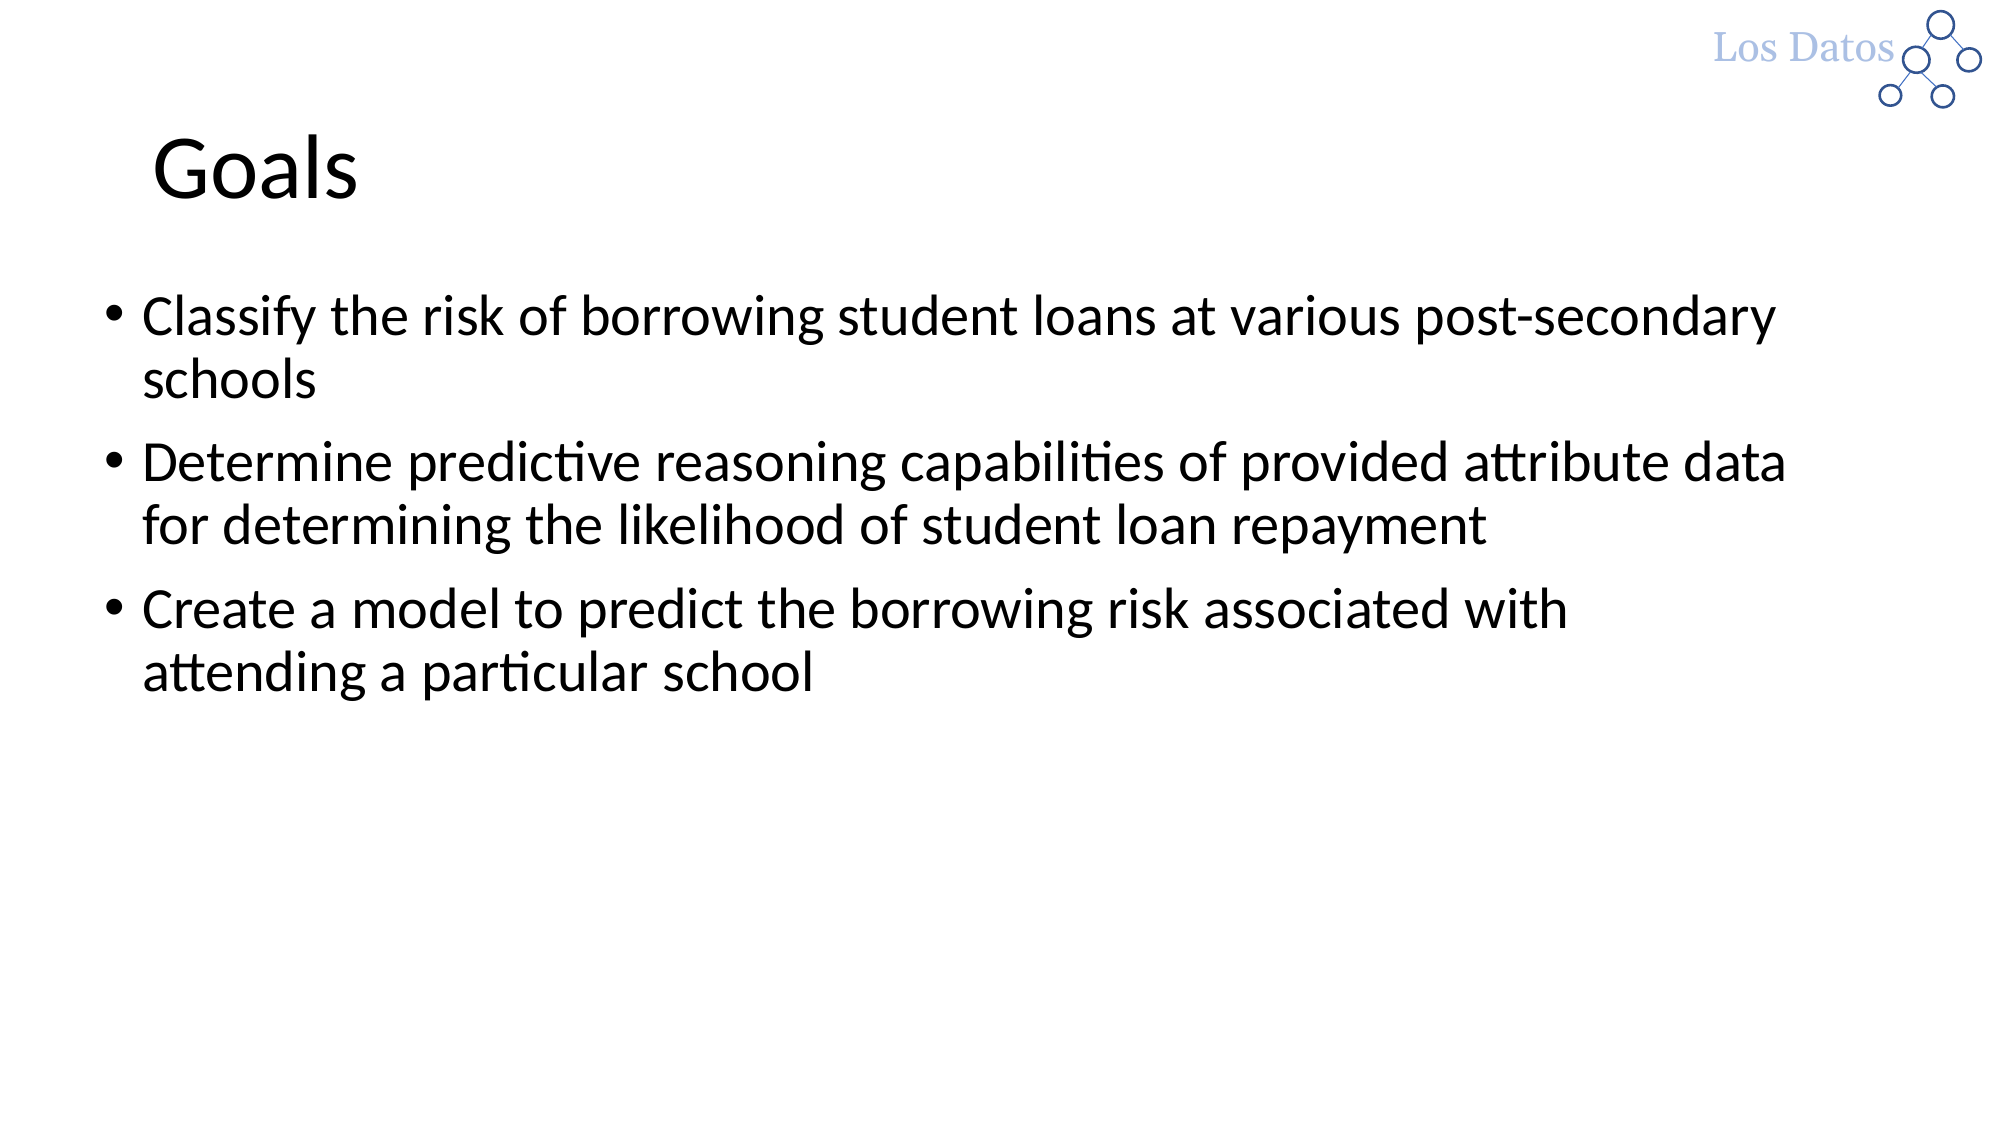

# Goals
Classify the risk of borrowing student loans at various post-secondary schools
Determine predictive reasoning capabilities of provided attribute data for determining the likelihood of student loan repayment
Create a model to predict the borrowing risk associated with attending a particular school